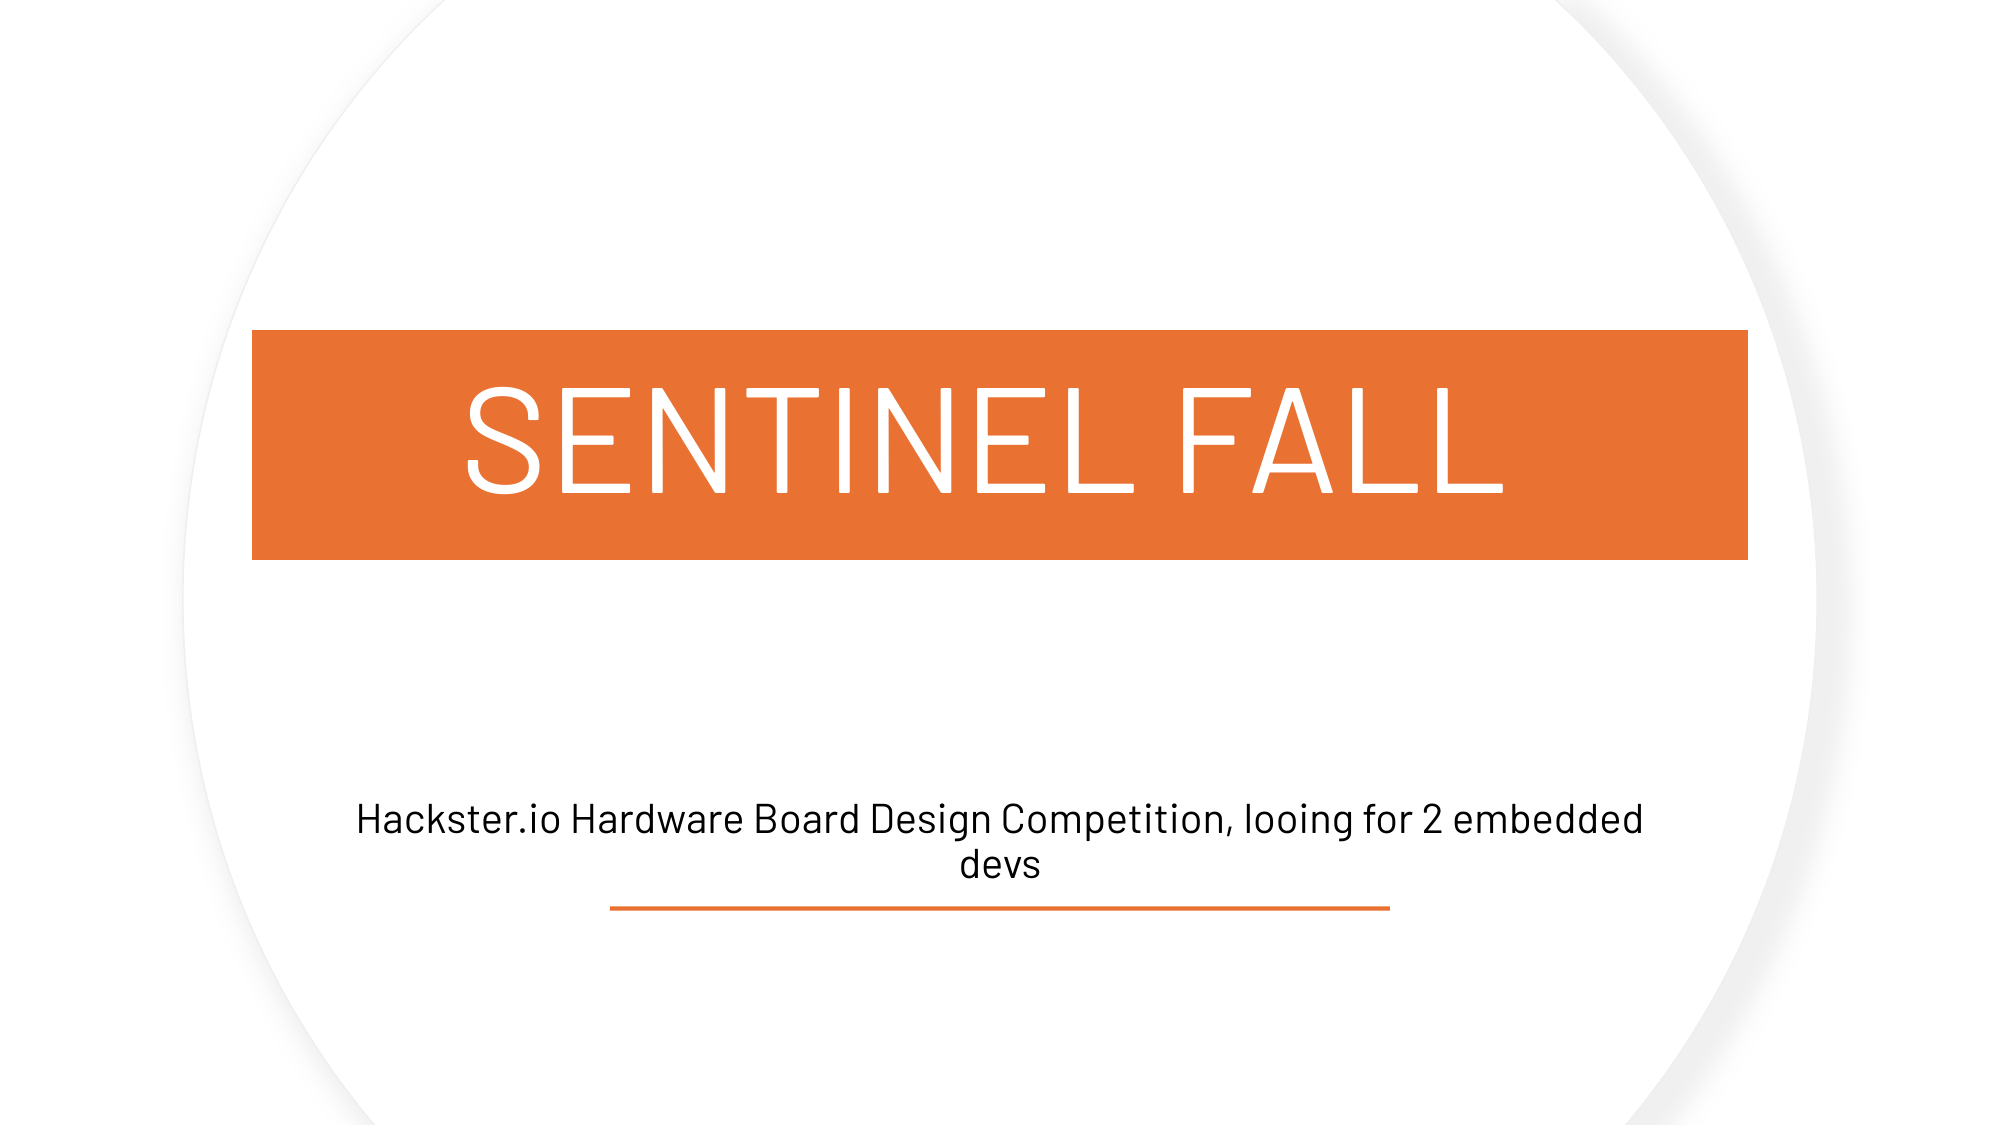

# SENTINEL FALL
Hackster.io Hardware Board Design Competition, looing for 2 embedded devs